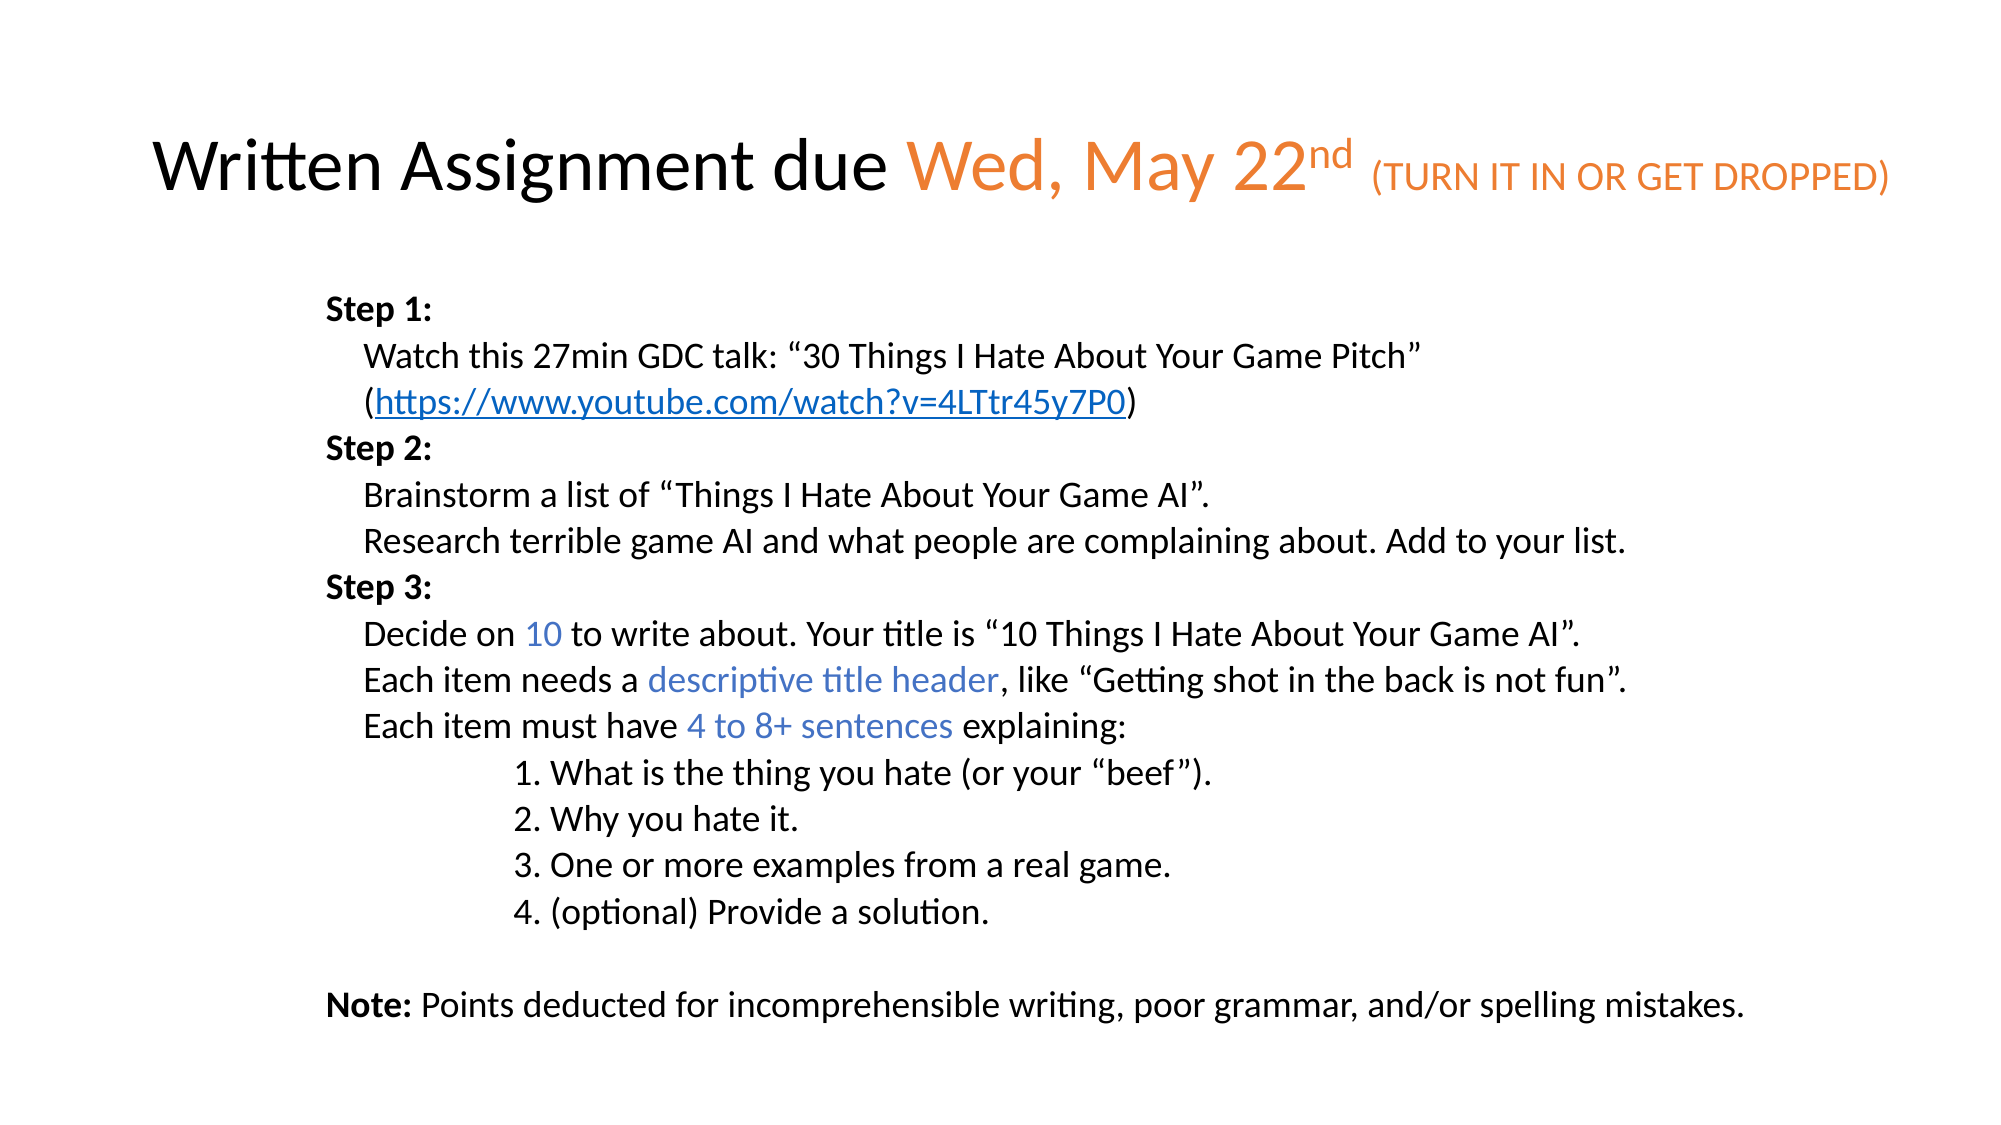

# Written Assignment due Wed, May 22nd (TURN IT IN OR GET DROPPED)
Step 1:
	Watch this 27min GDC talk: “30 Things I Hate About Your Game Pitch”
	(https://www.youtube.com/watch?v=4LTtr45y7P0)
Step 2:
	Brainstorm a list of “Things I Hate About Your Game AI”.
	Research terrible game AI and what people are complaining about. Add to your list.
Step 3:
	Decide on 10 to write about. Your title is “10 Things I Hate About Your Game AI”.
	Each item needs a descriptive title header, like “Getting shot in the back is not fun”.
	Each item must have 4 to 8+ sentences explaining:
		1. What is the thing you hate (or your “beef”).
		2. Why you hate it.
		3. One or more examples from a real game.
		4. (optional) Provide a solution.

Note: Points deducted for incomprehensible writing, poor grammar, and/or spelling mistakes.